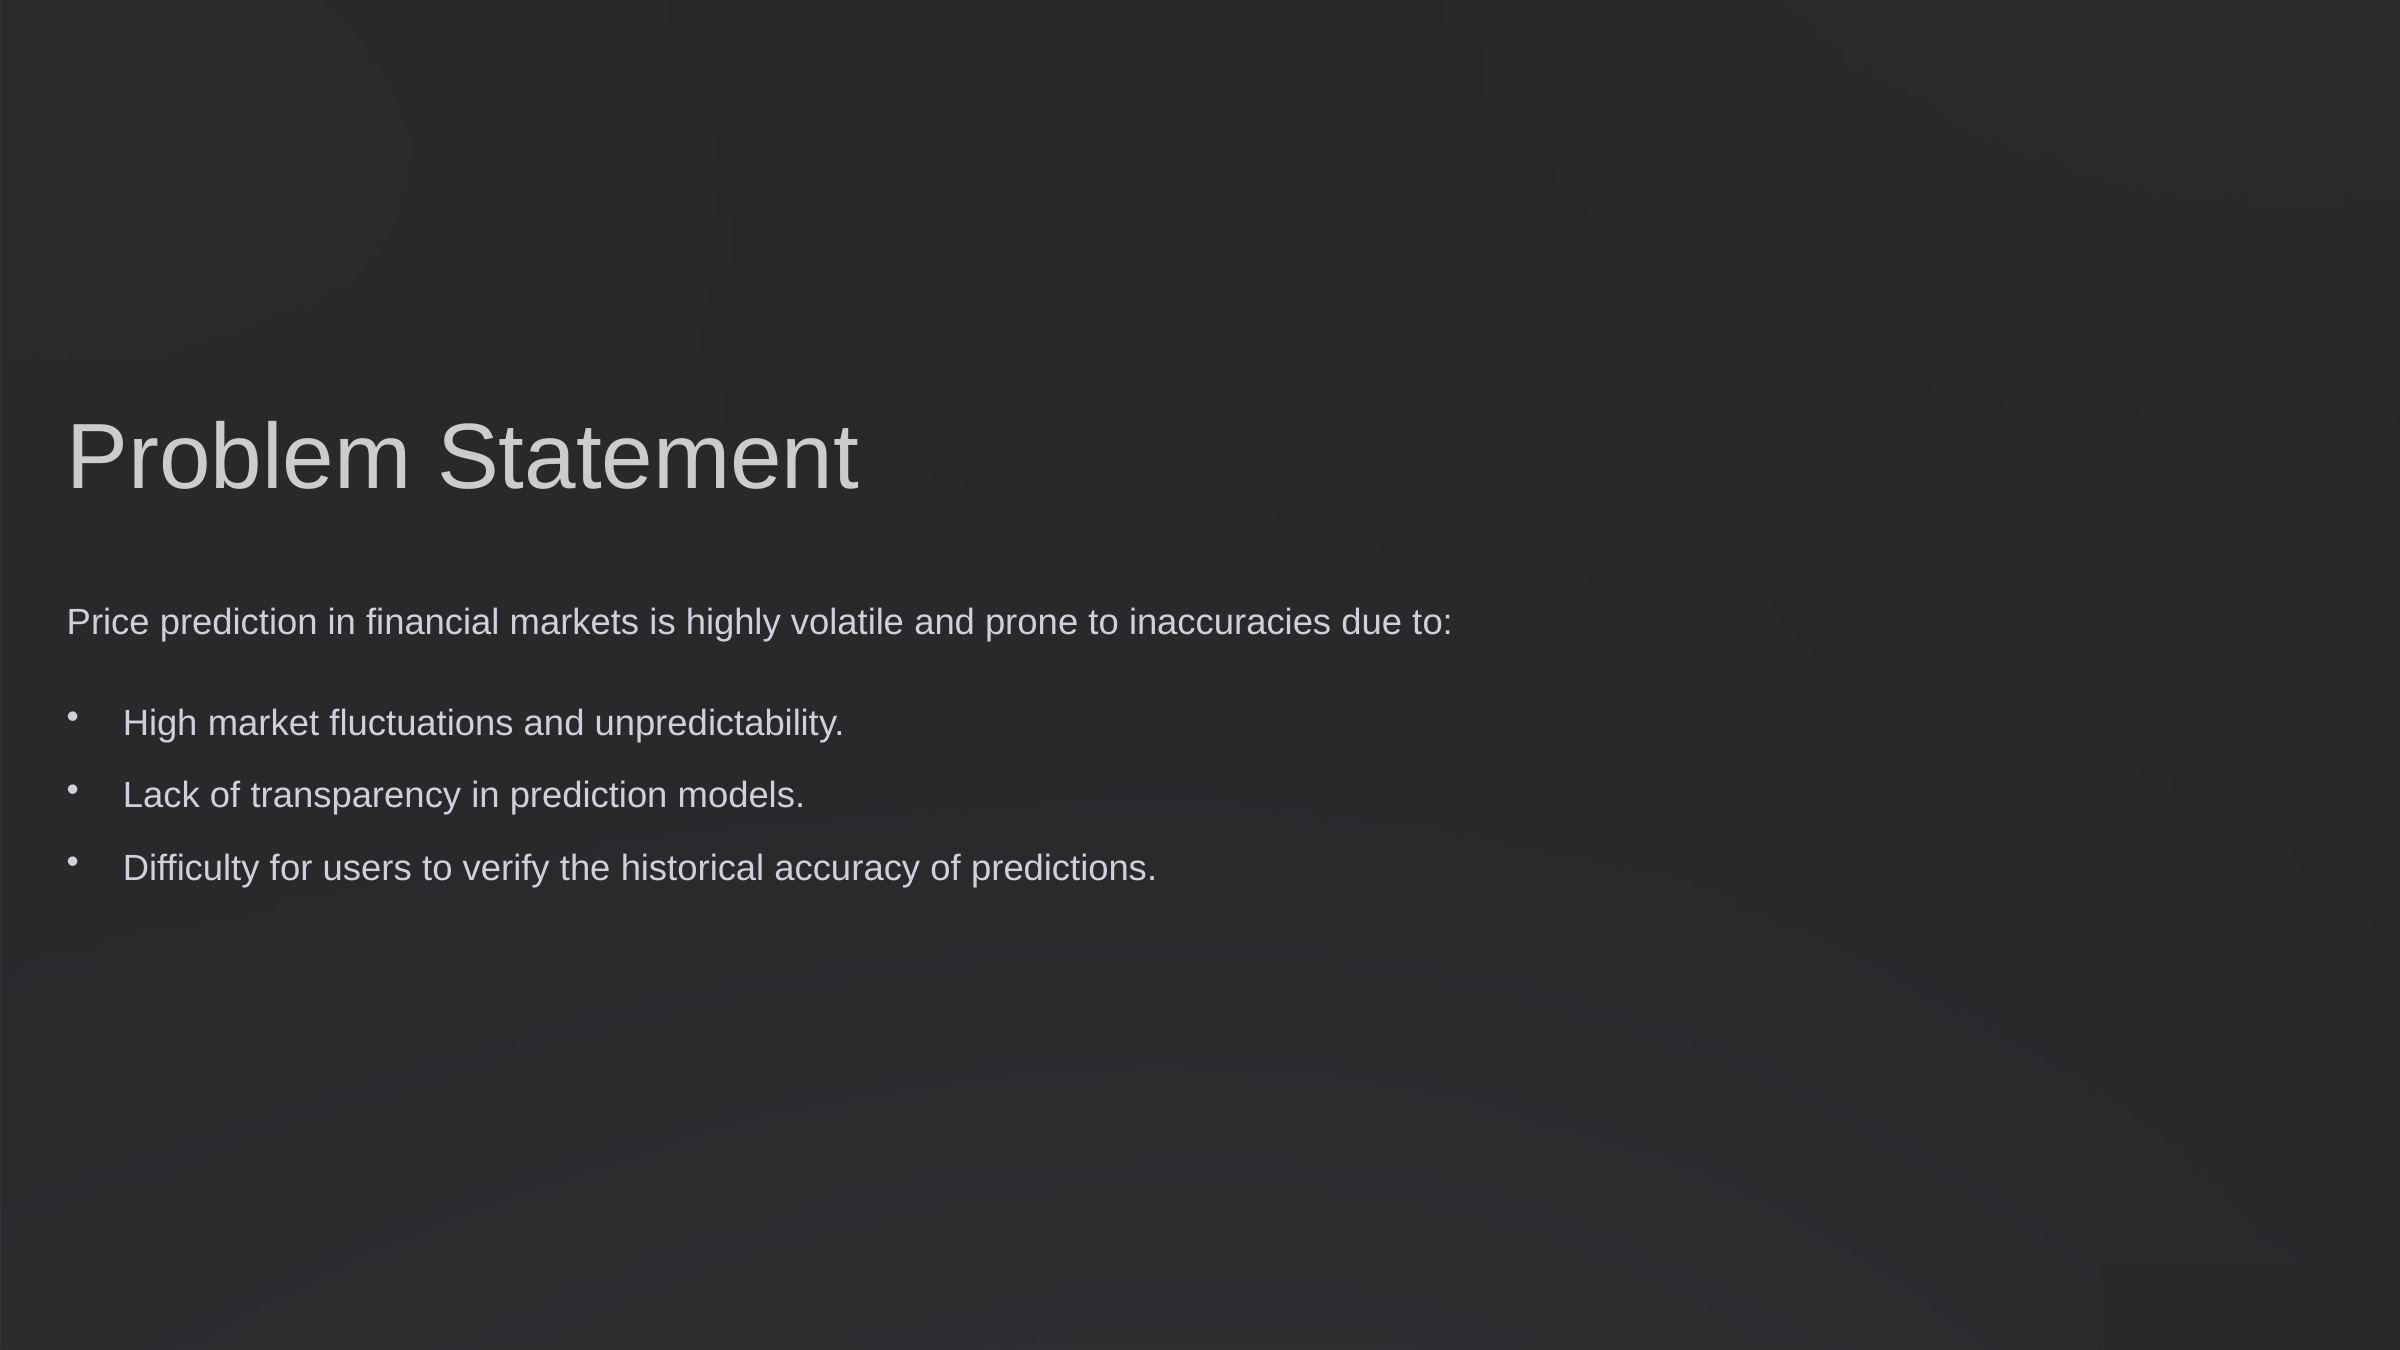

Problem Statement
Price prediction in financial markets is highly volatile and prone to inaccuracies due to:
High market fluctuations and unpredictability.
Lack of transparency in prediction models.
Difficulty for users to verify the historical accuracy of predictions.